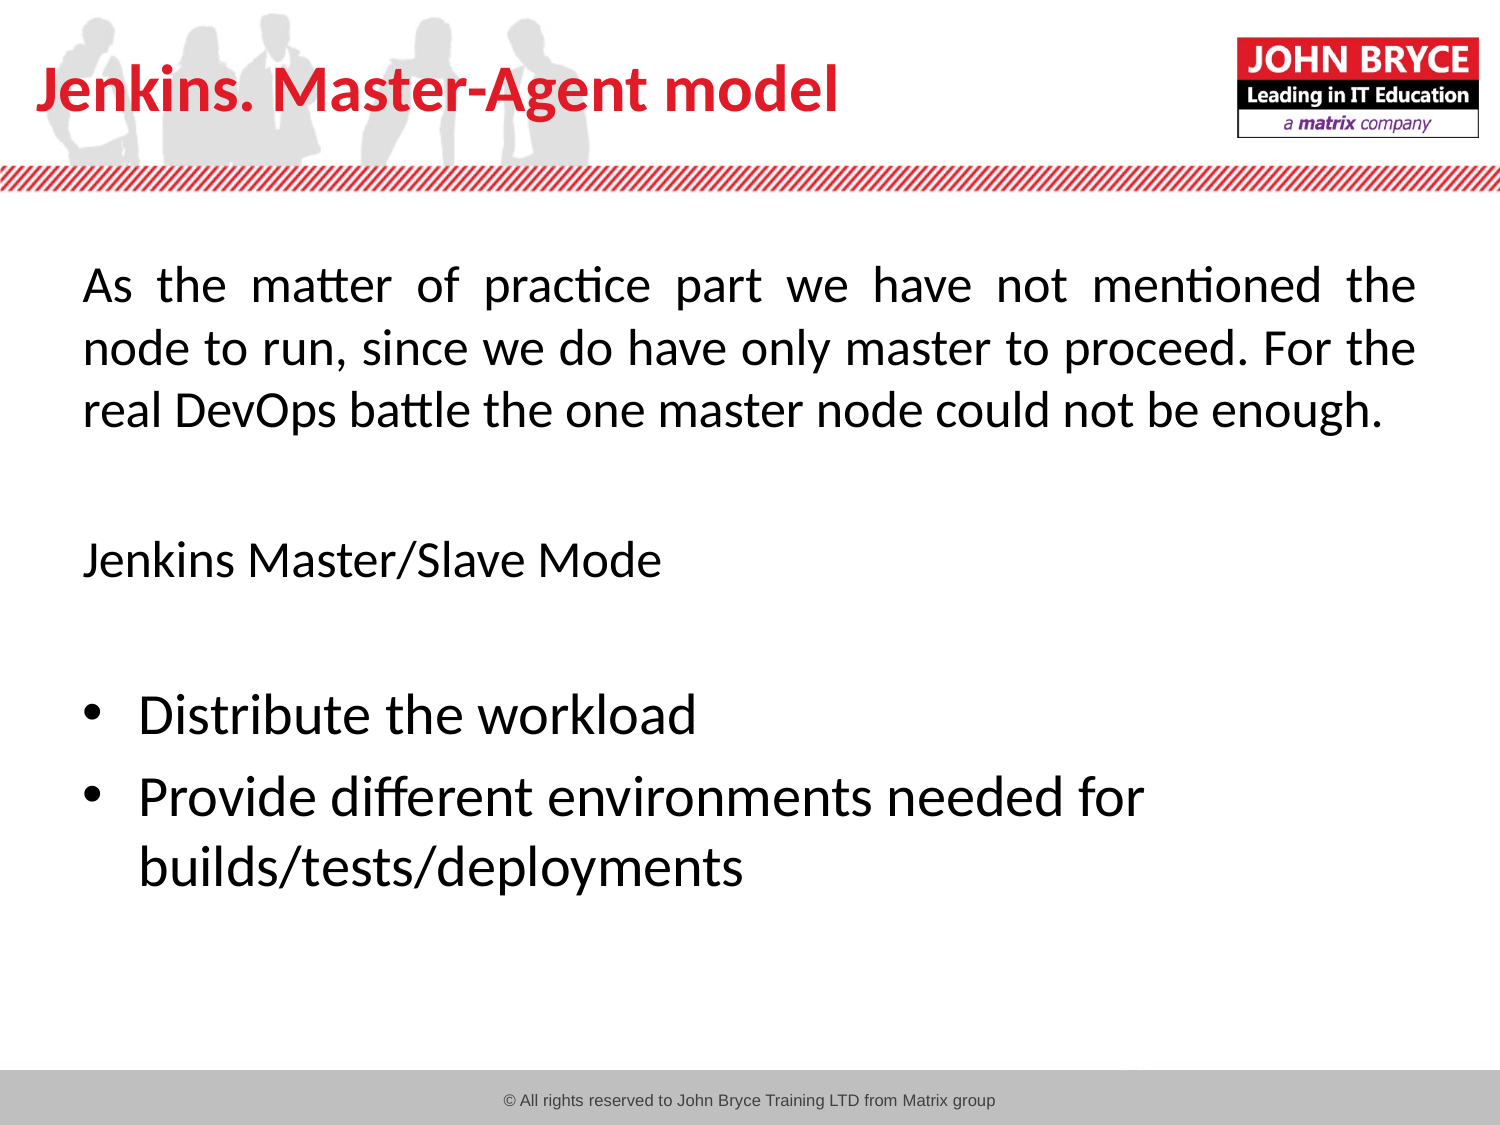

# Jenkins. Master-Agent model
As the matter of practice part we have not mentioned the node to run, since we do have only master to proceed. For the real DevOps battle the one master node could not be enough.

Jenkins Master/Slave Mode

Distribute the workload
Provide different environments needed for builds/tests/deployments
72